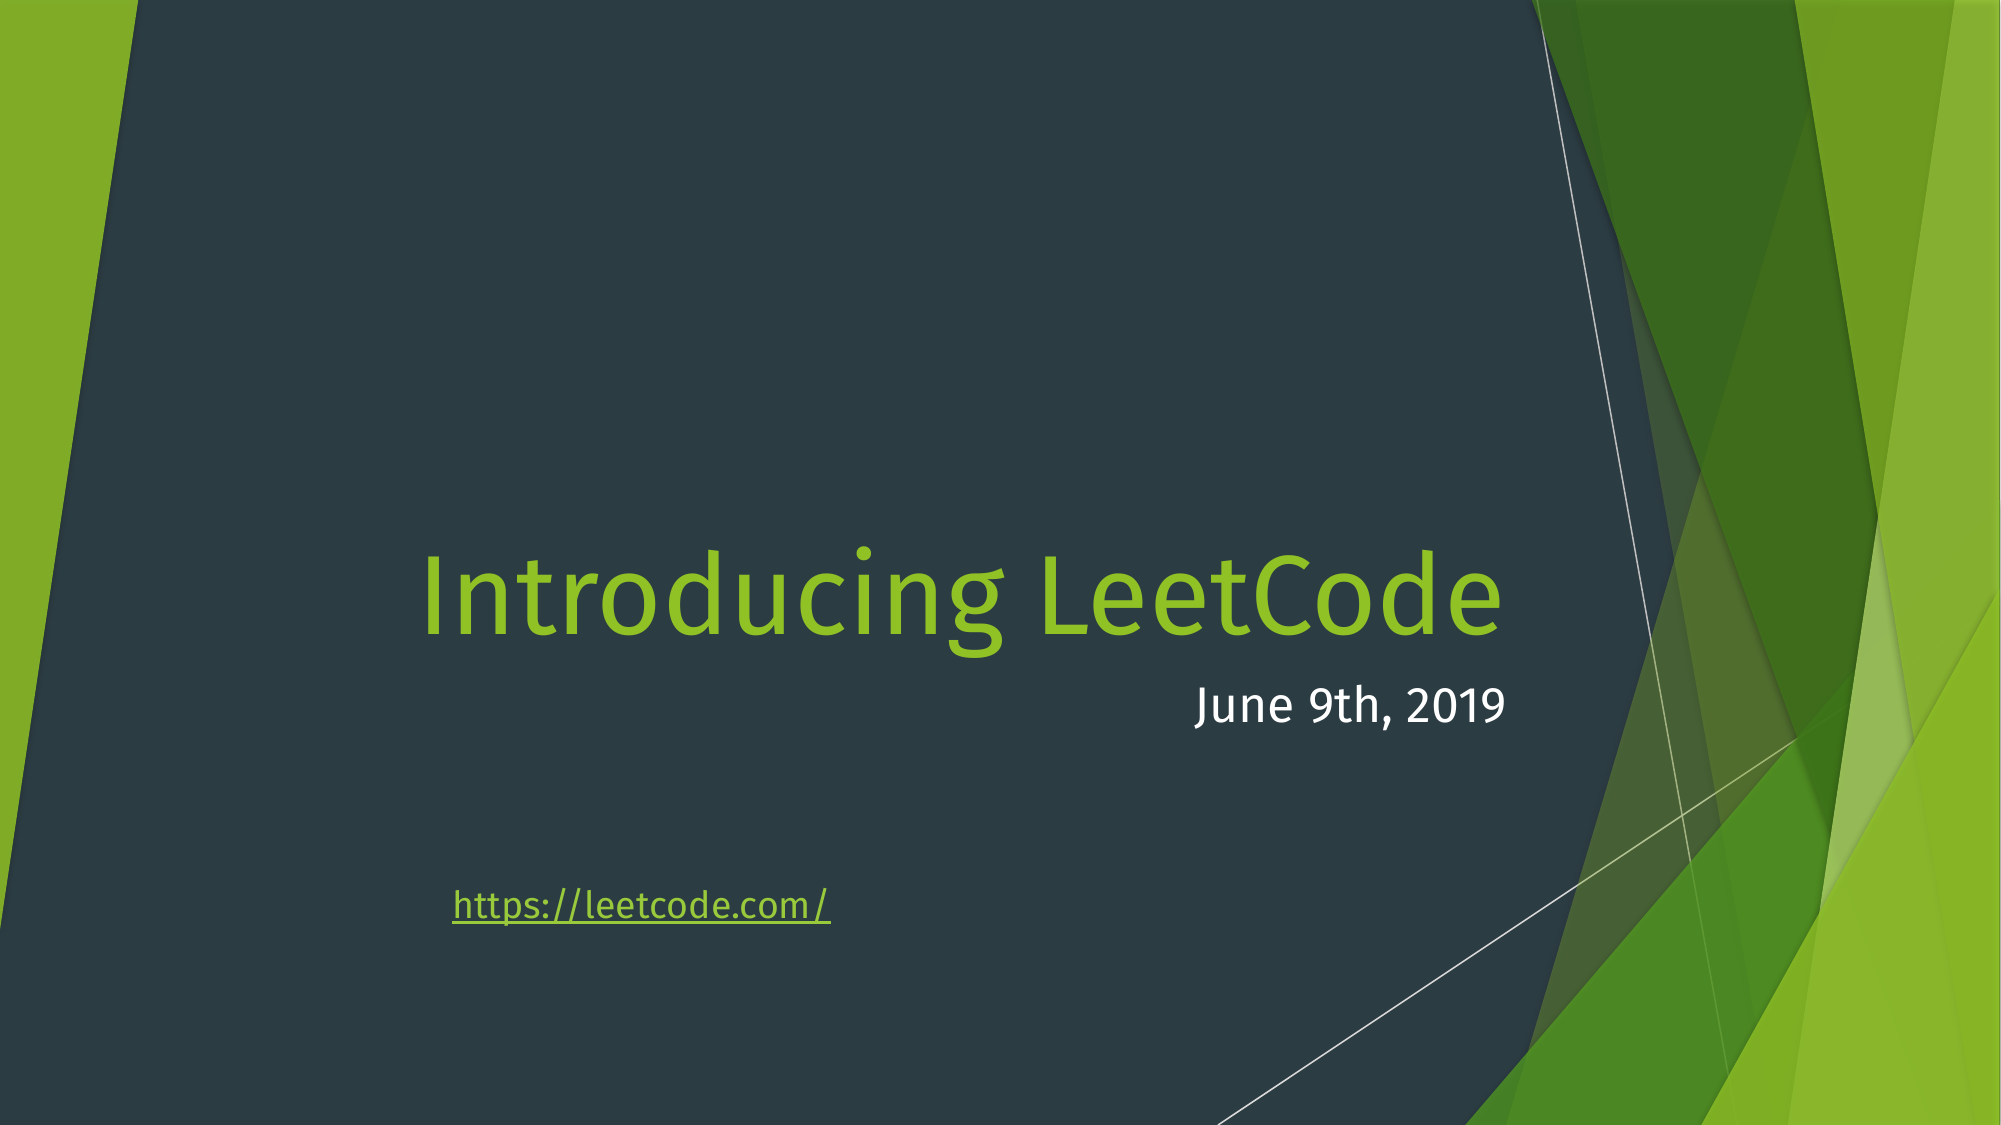

# Introducing LeetCode
June 9th, 2019
https://leetcode.com/